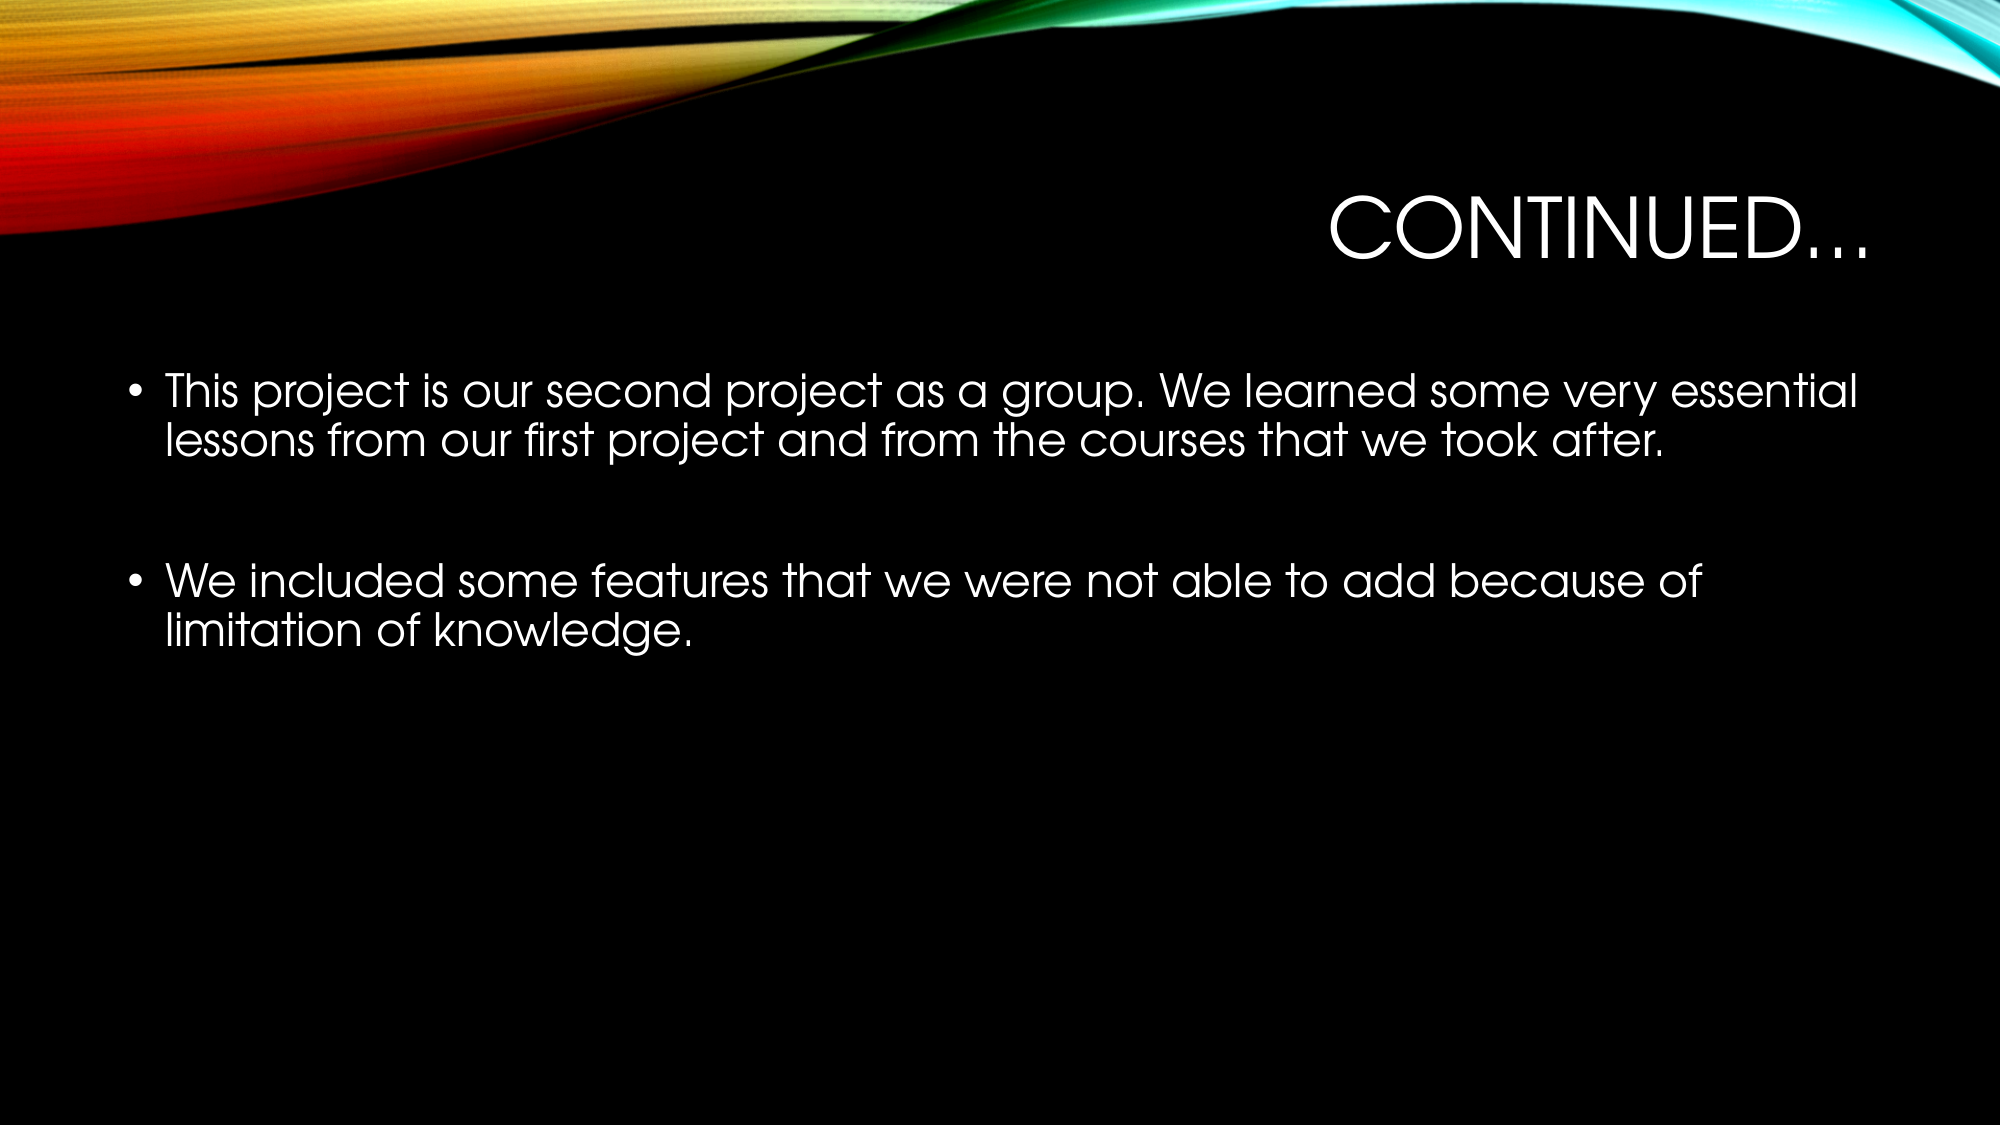

# Continued…
This project is our second project as a group. We learned some very essential lessons from our first project and from the courses that we took after.

We included some features that we were not able to add because of limitation of knowledge.